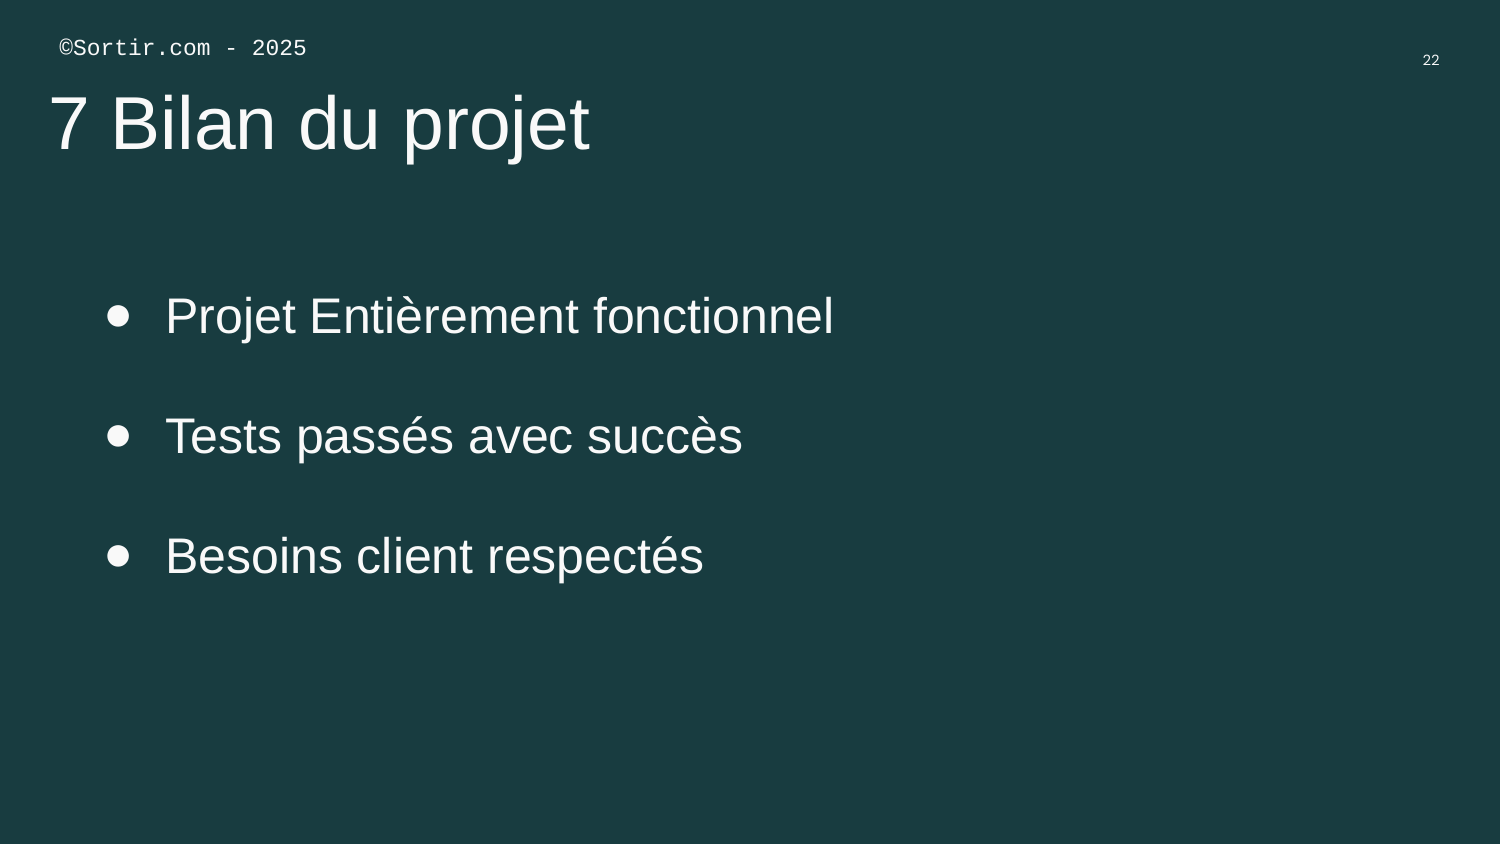

©Sortir.com - 2025

22
# 7 Bilan du projet

Projet Entièrement fonctionnel

Tests passés avec succès

Besoins client respectés